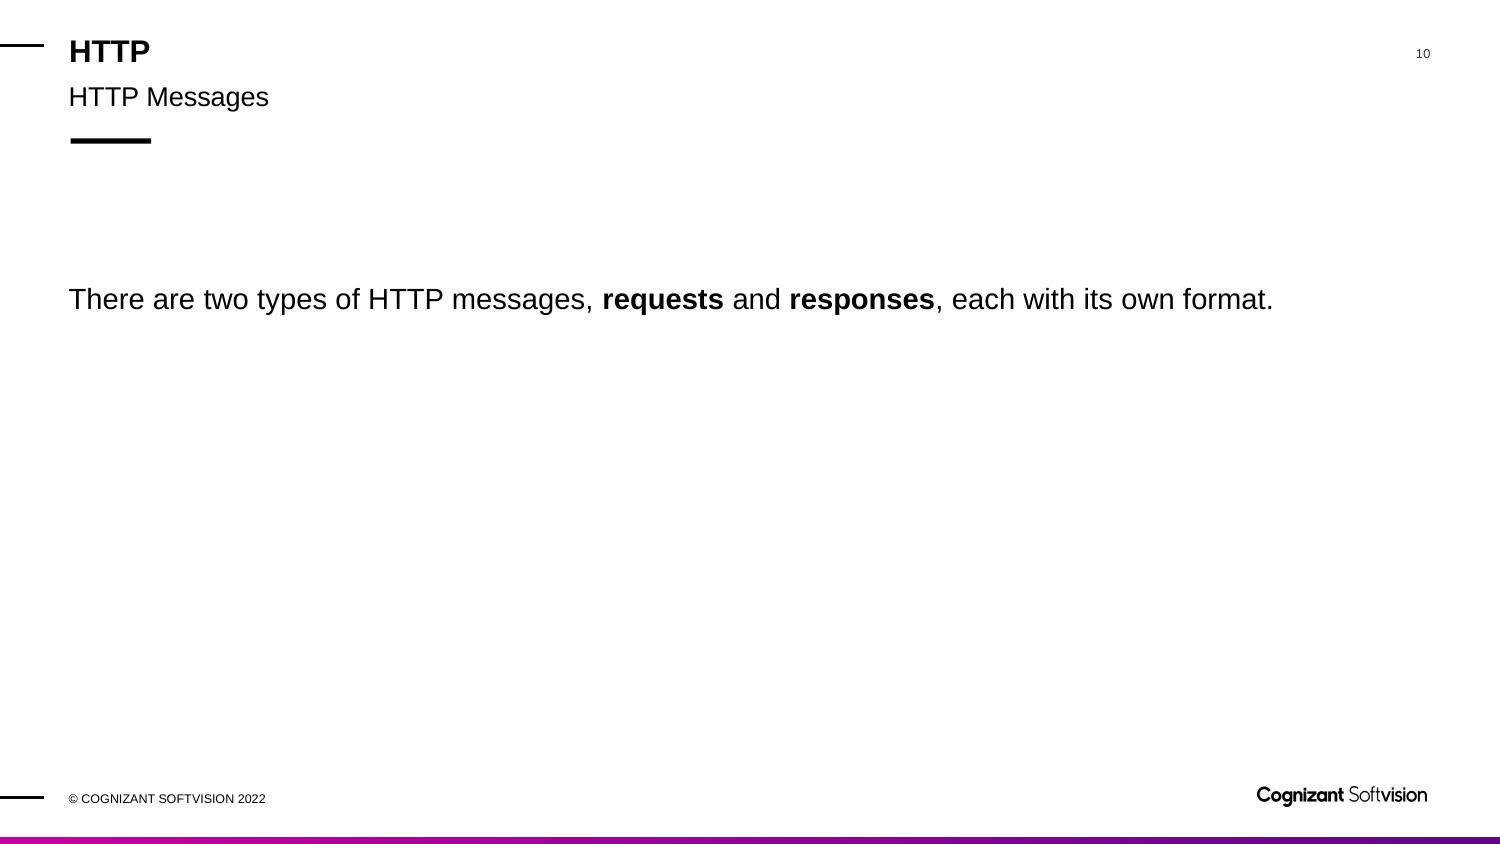

# HTTP
HTTP Messages

There are two types of HTTP messages, requests and responses, each with its own format.